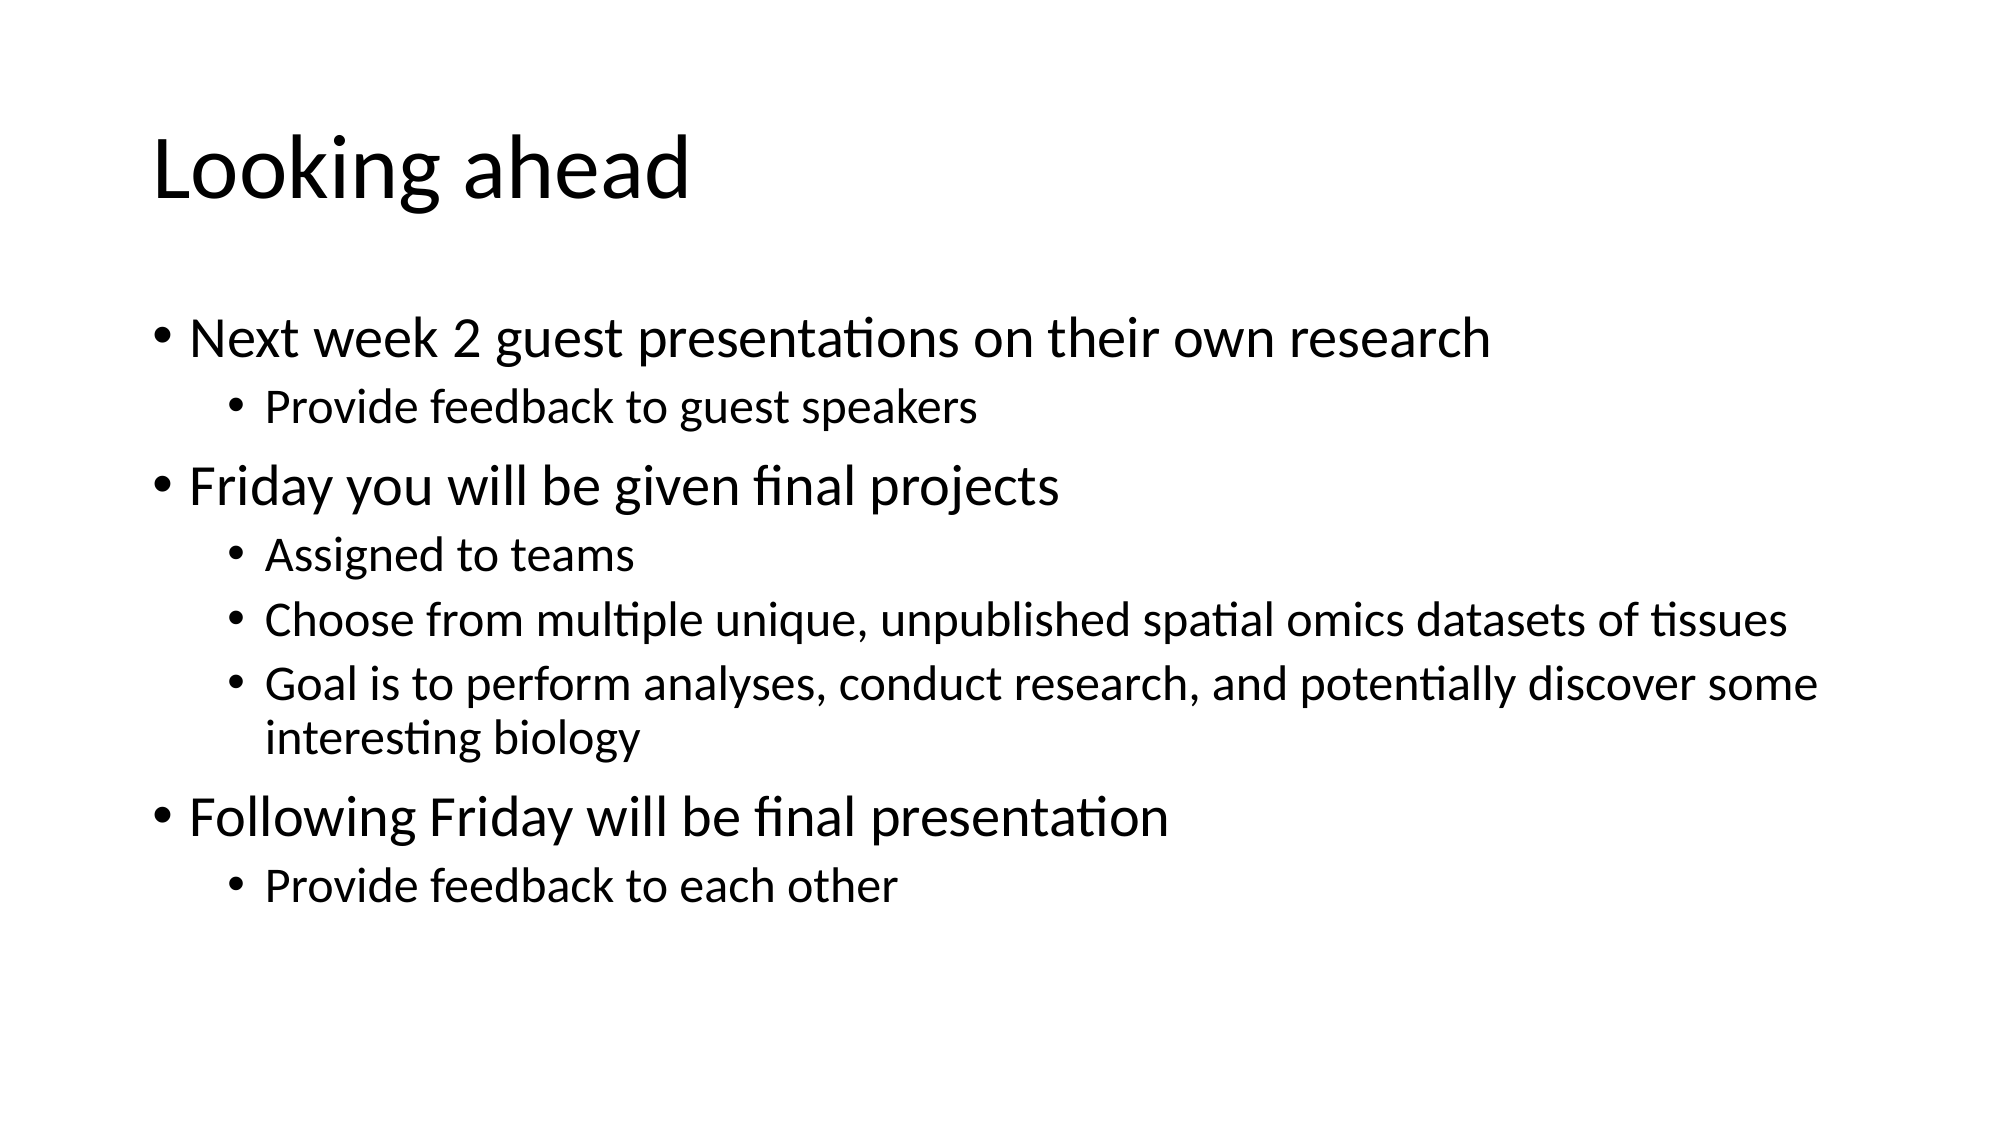

# Looking ahead
Next week 2 guest presentations on their own research
Provide feedback to guest speakers
Friday you will be given final projects
Assigned to teams
Choose from multiple unique, unpublished spatial omics datasets of tissues
Goal is to perform analyses, conduct research, and potentially discover some interesting biology
Following Friday will be final presentation
Provide feedback to each other